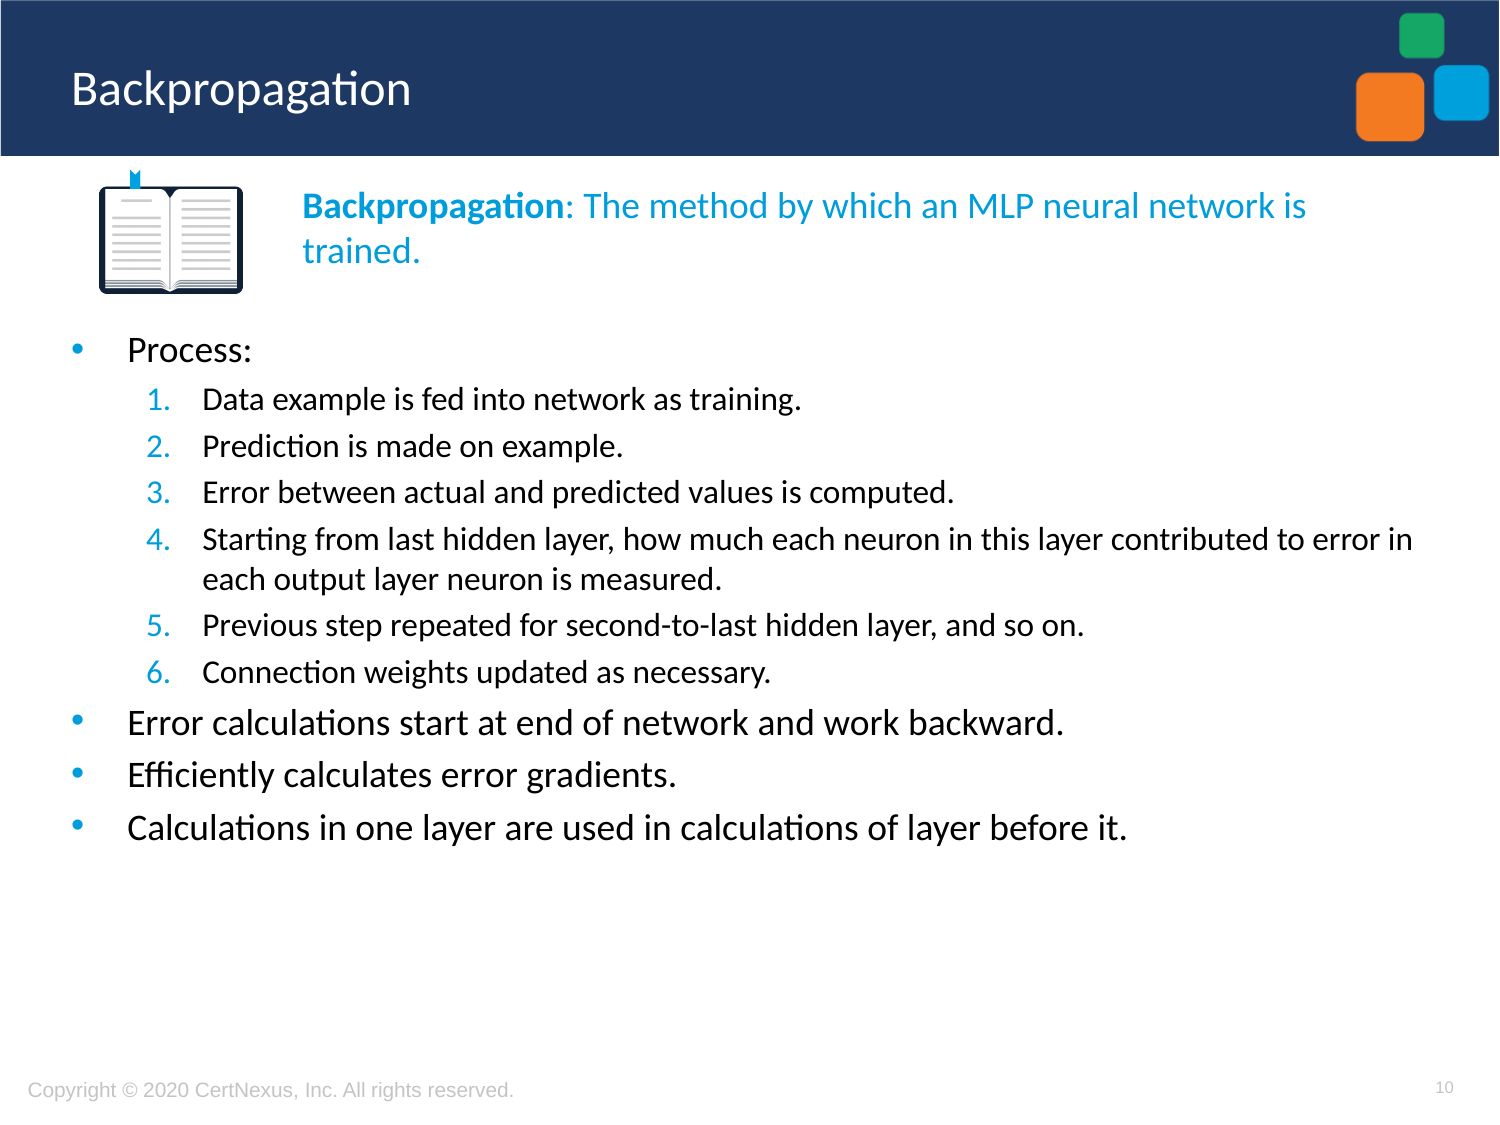

# Backpropagation
Backpropagation: The method by which an MLP neural network is trained.
Process:
Data example is fed into network as training.
Prediction is made on example.
Error between actual and predicted values is computed.
Starting from last hidden layer, how much each neuron in this layer contributed to error in each output layer neuron is measured.
Previous step repeated for second-to-last hidden layer, and so on.
Connection weights updated as necessary.
Error calculations start at end of network and work backward.
Efficiently calculates error gradients.
Calculations in one layer are used in calculations of layer before it.
10